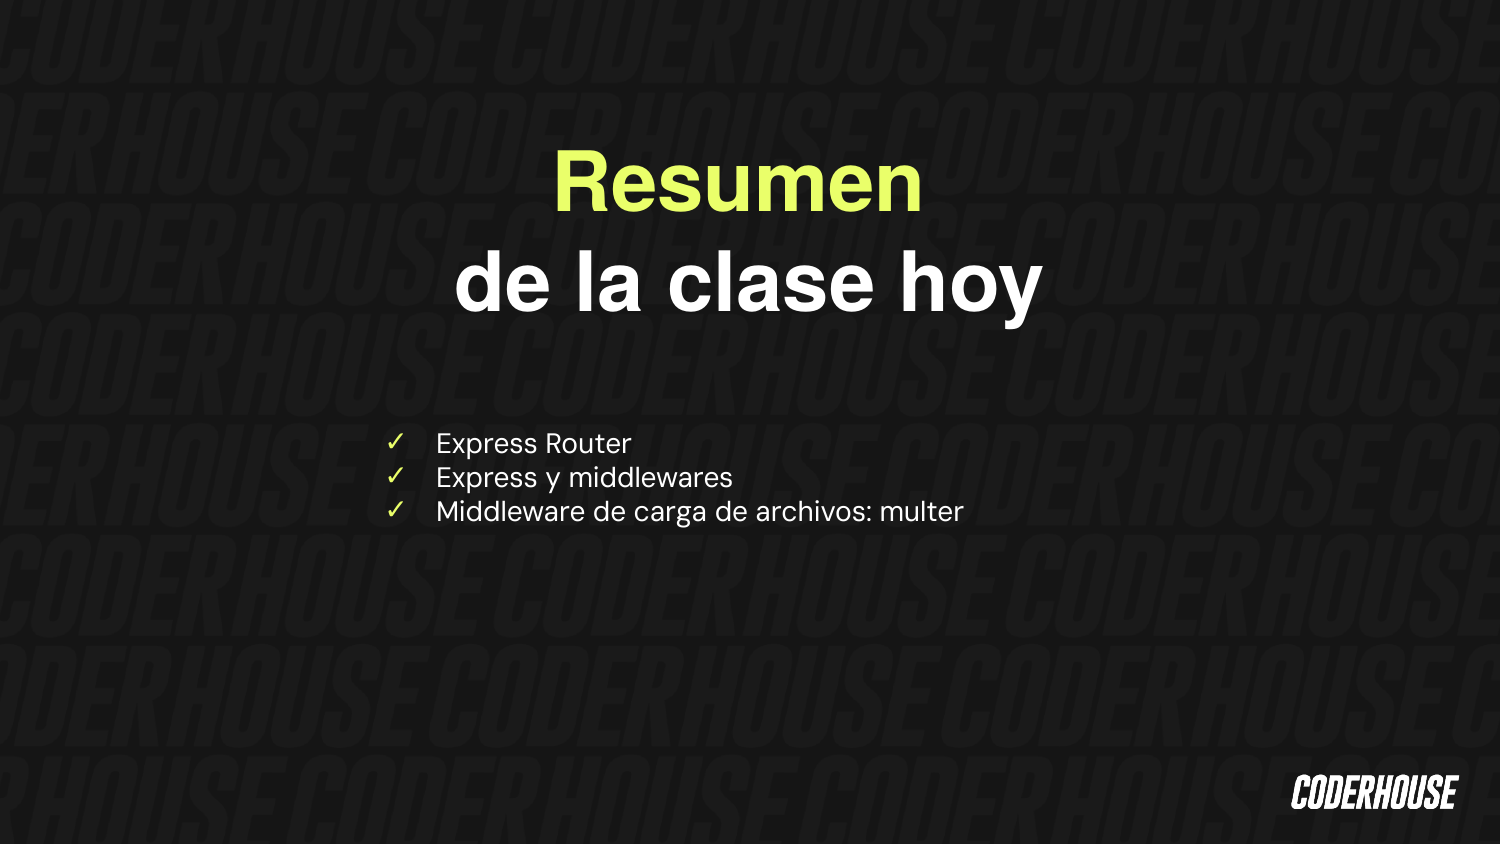

Resumen
de la clase hoy
Express Router
Express y middlewares
Middleware de carga de archivos: multer